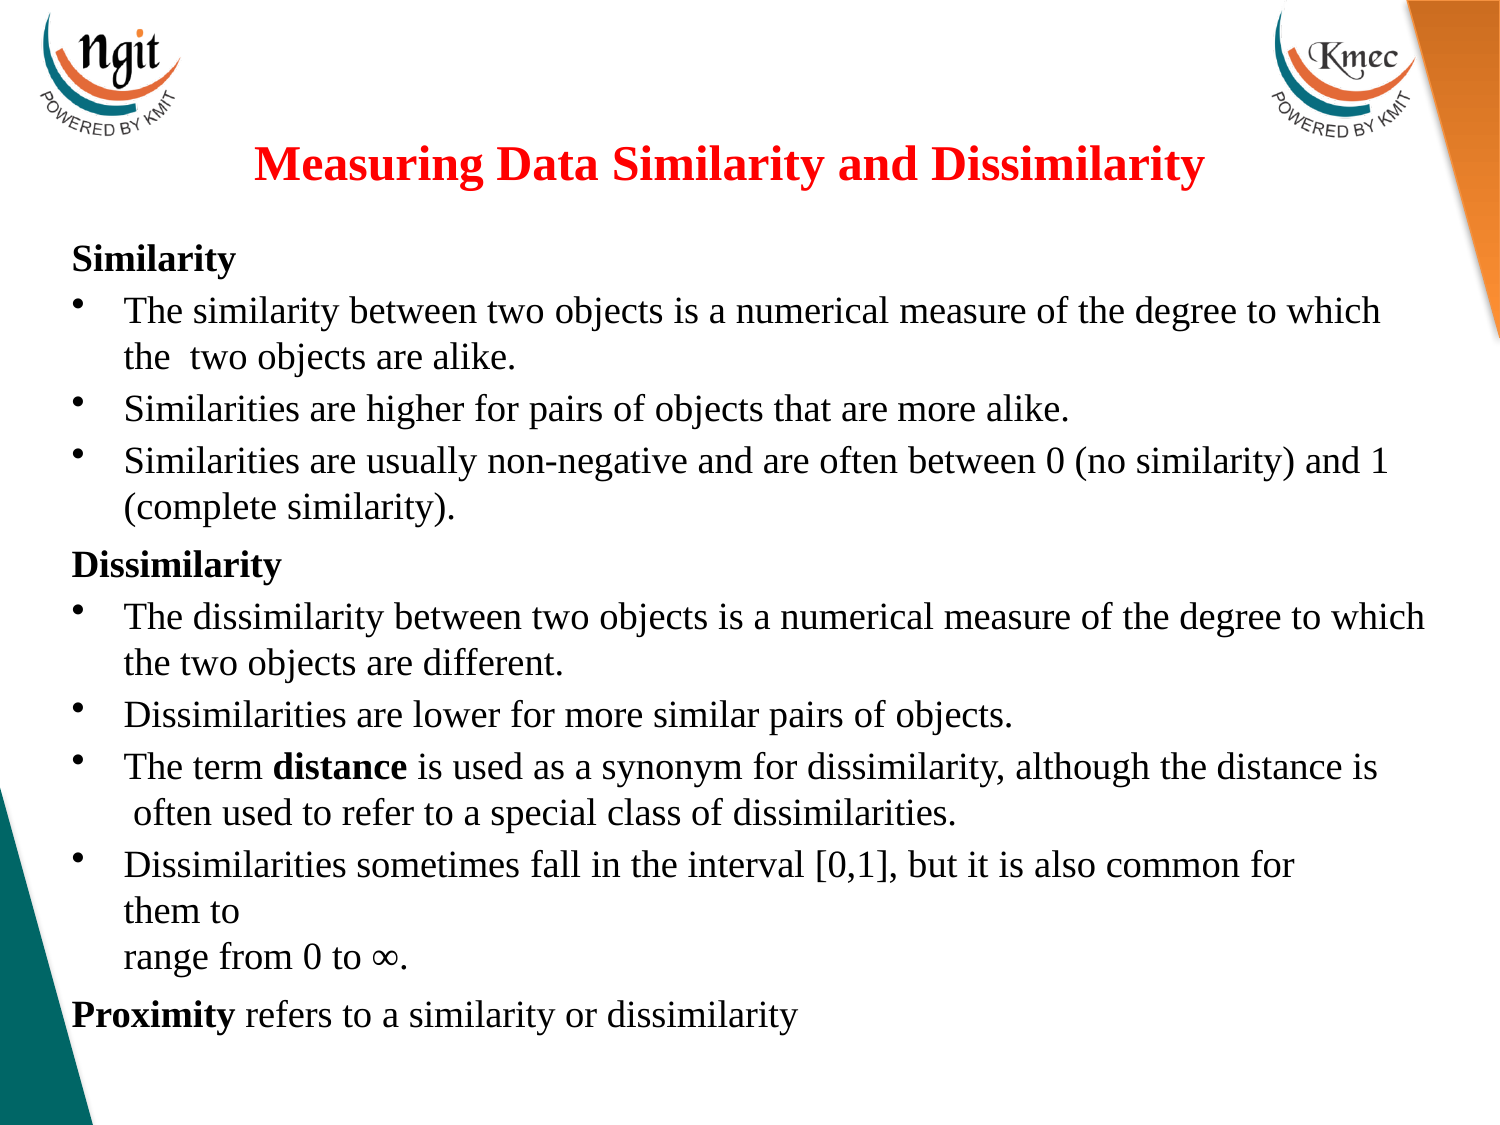

Measuring Data Similarity and Dissimilarity
Similarity
The similarity between two objects is a numerical measure of the degree to which the  two objects are alike.
Similarities are higher for pairs of objects that are more alike.
Similarities are usually non-negative and are often between 0 (no similarity) and 1
(complete similarity).
Dissimilarity
The dissimilarity between two objects is a numerical measure of the degree to which
the two objects are different.
Dissimilarities are lower for more similar pairs of objects.
The term distance is used as a synonym for dissimilarity, although the distance is  often used to refer to a special class of dissimilarities.
Dissimilarities sometimes fall in the interval [0,1], but it is also common for them to
range from 0 to ∞.
Proximity refers to a similarity or dissimilarity
48